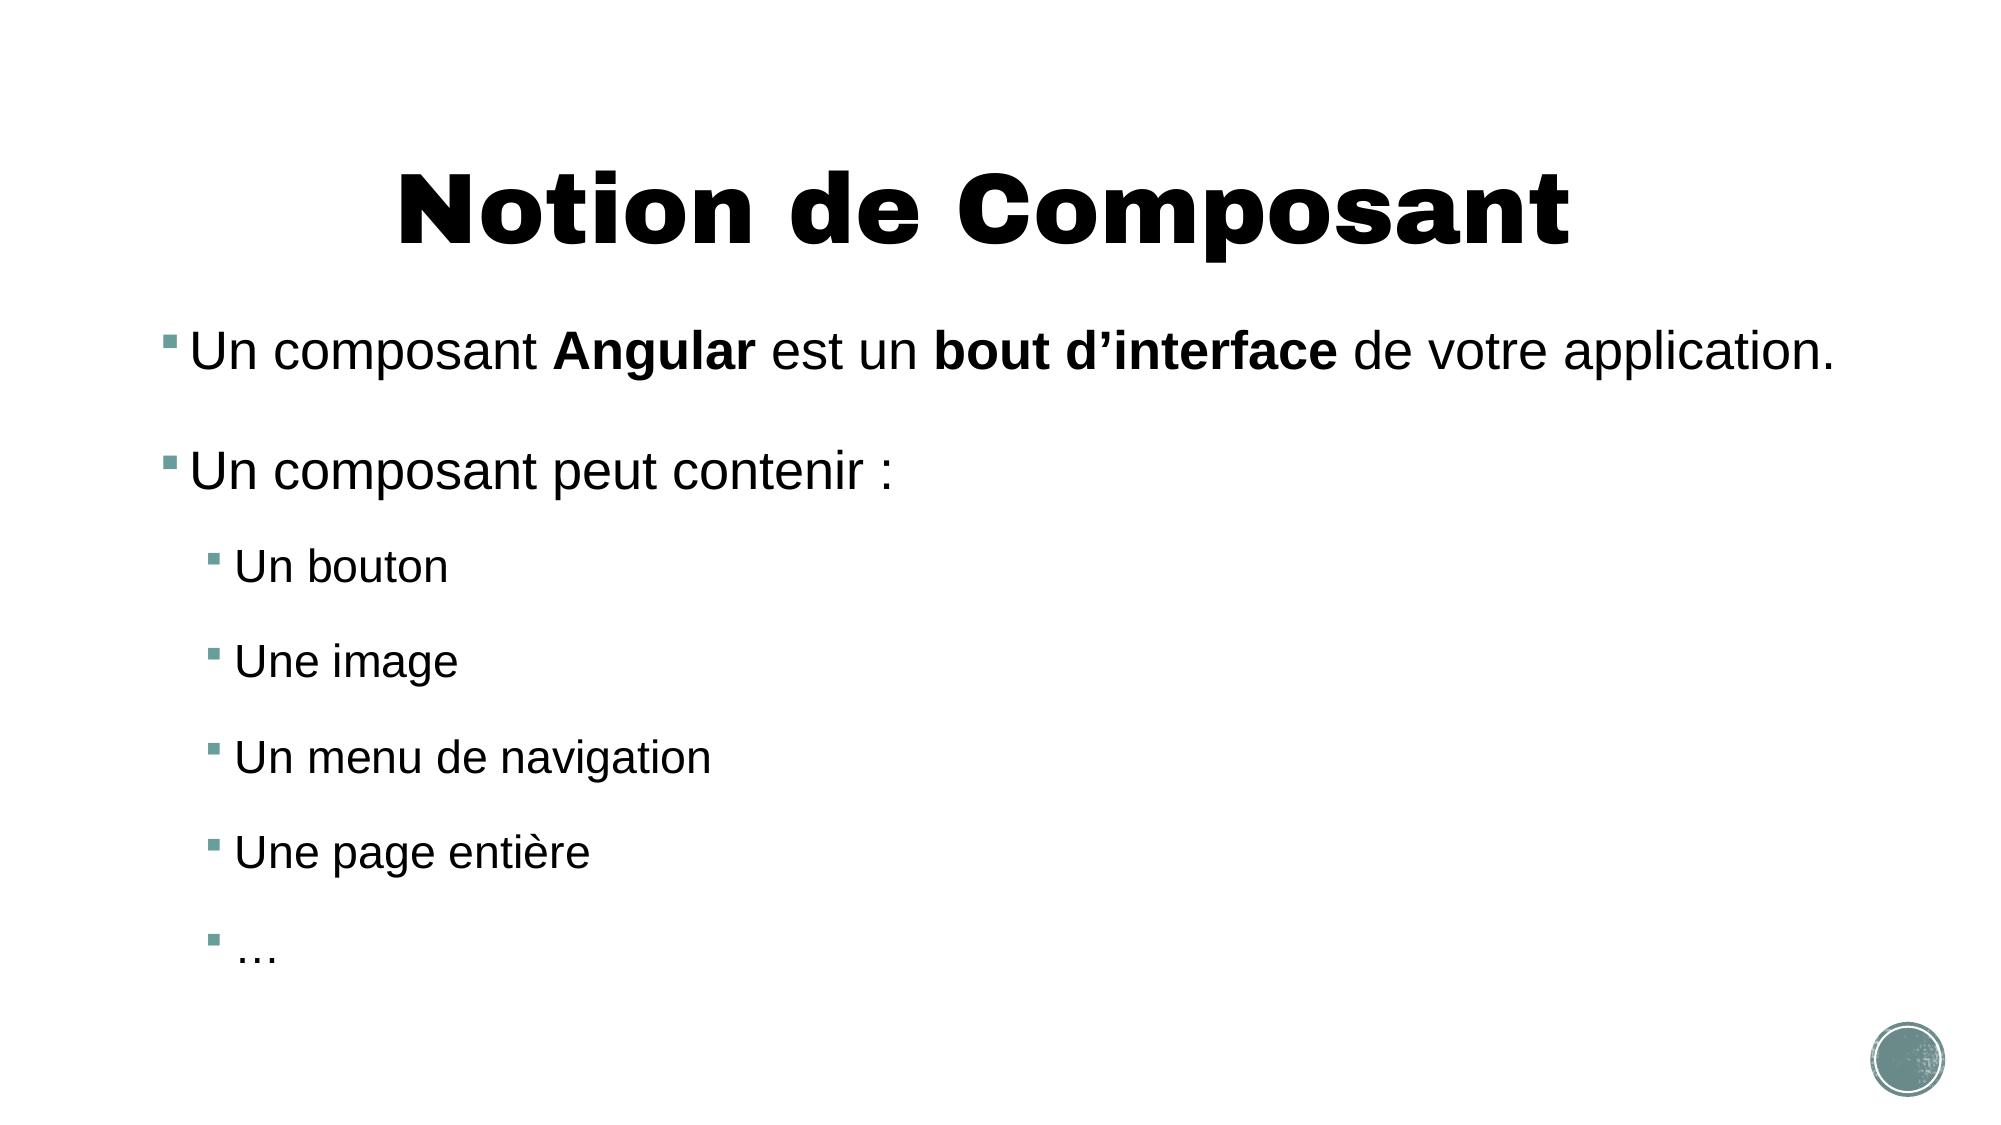

# Notion de Composant
Un composant Angular est un bout d’interface de votre application.
Un composant peut contenir :
Un bouton
Une image
Un menu de navigation
Une page entière
…